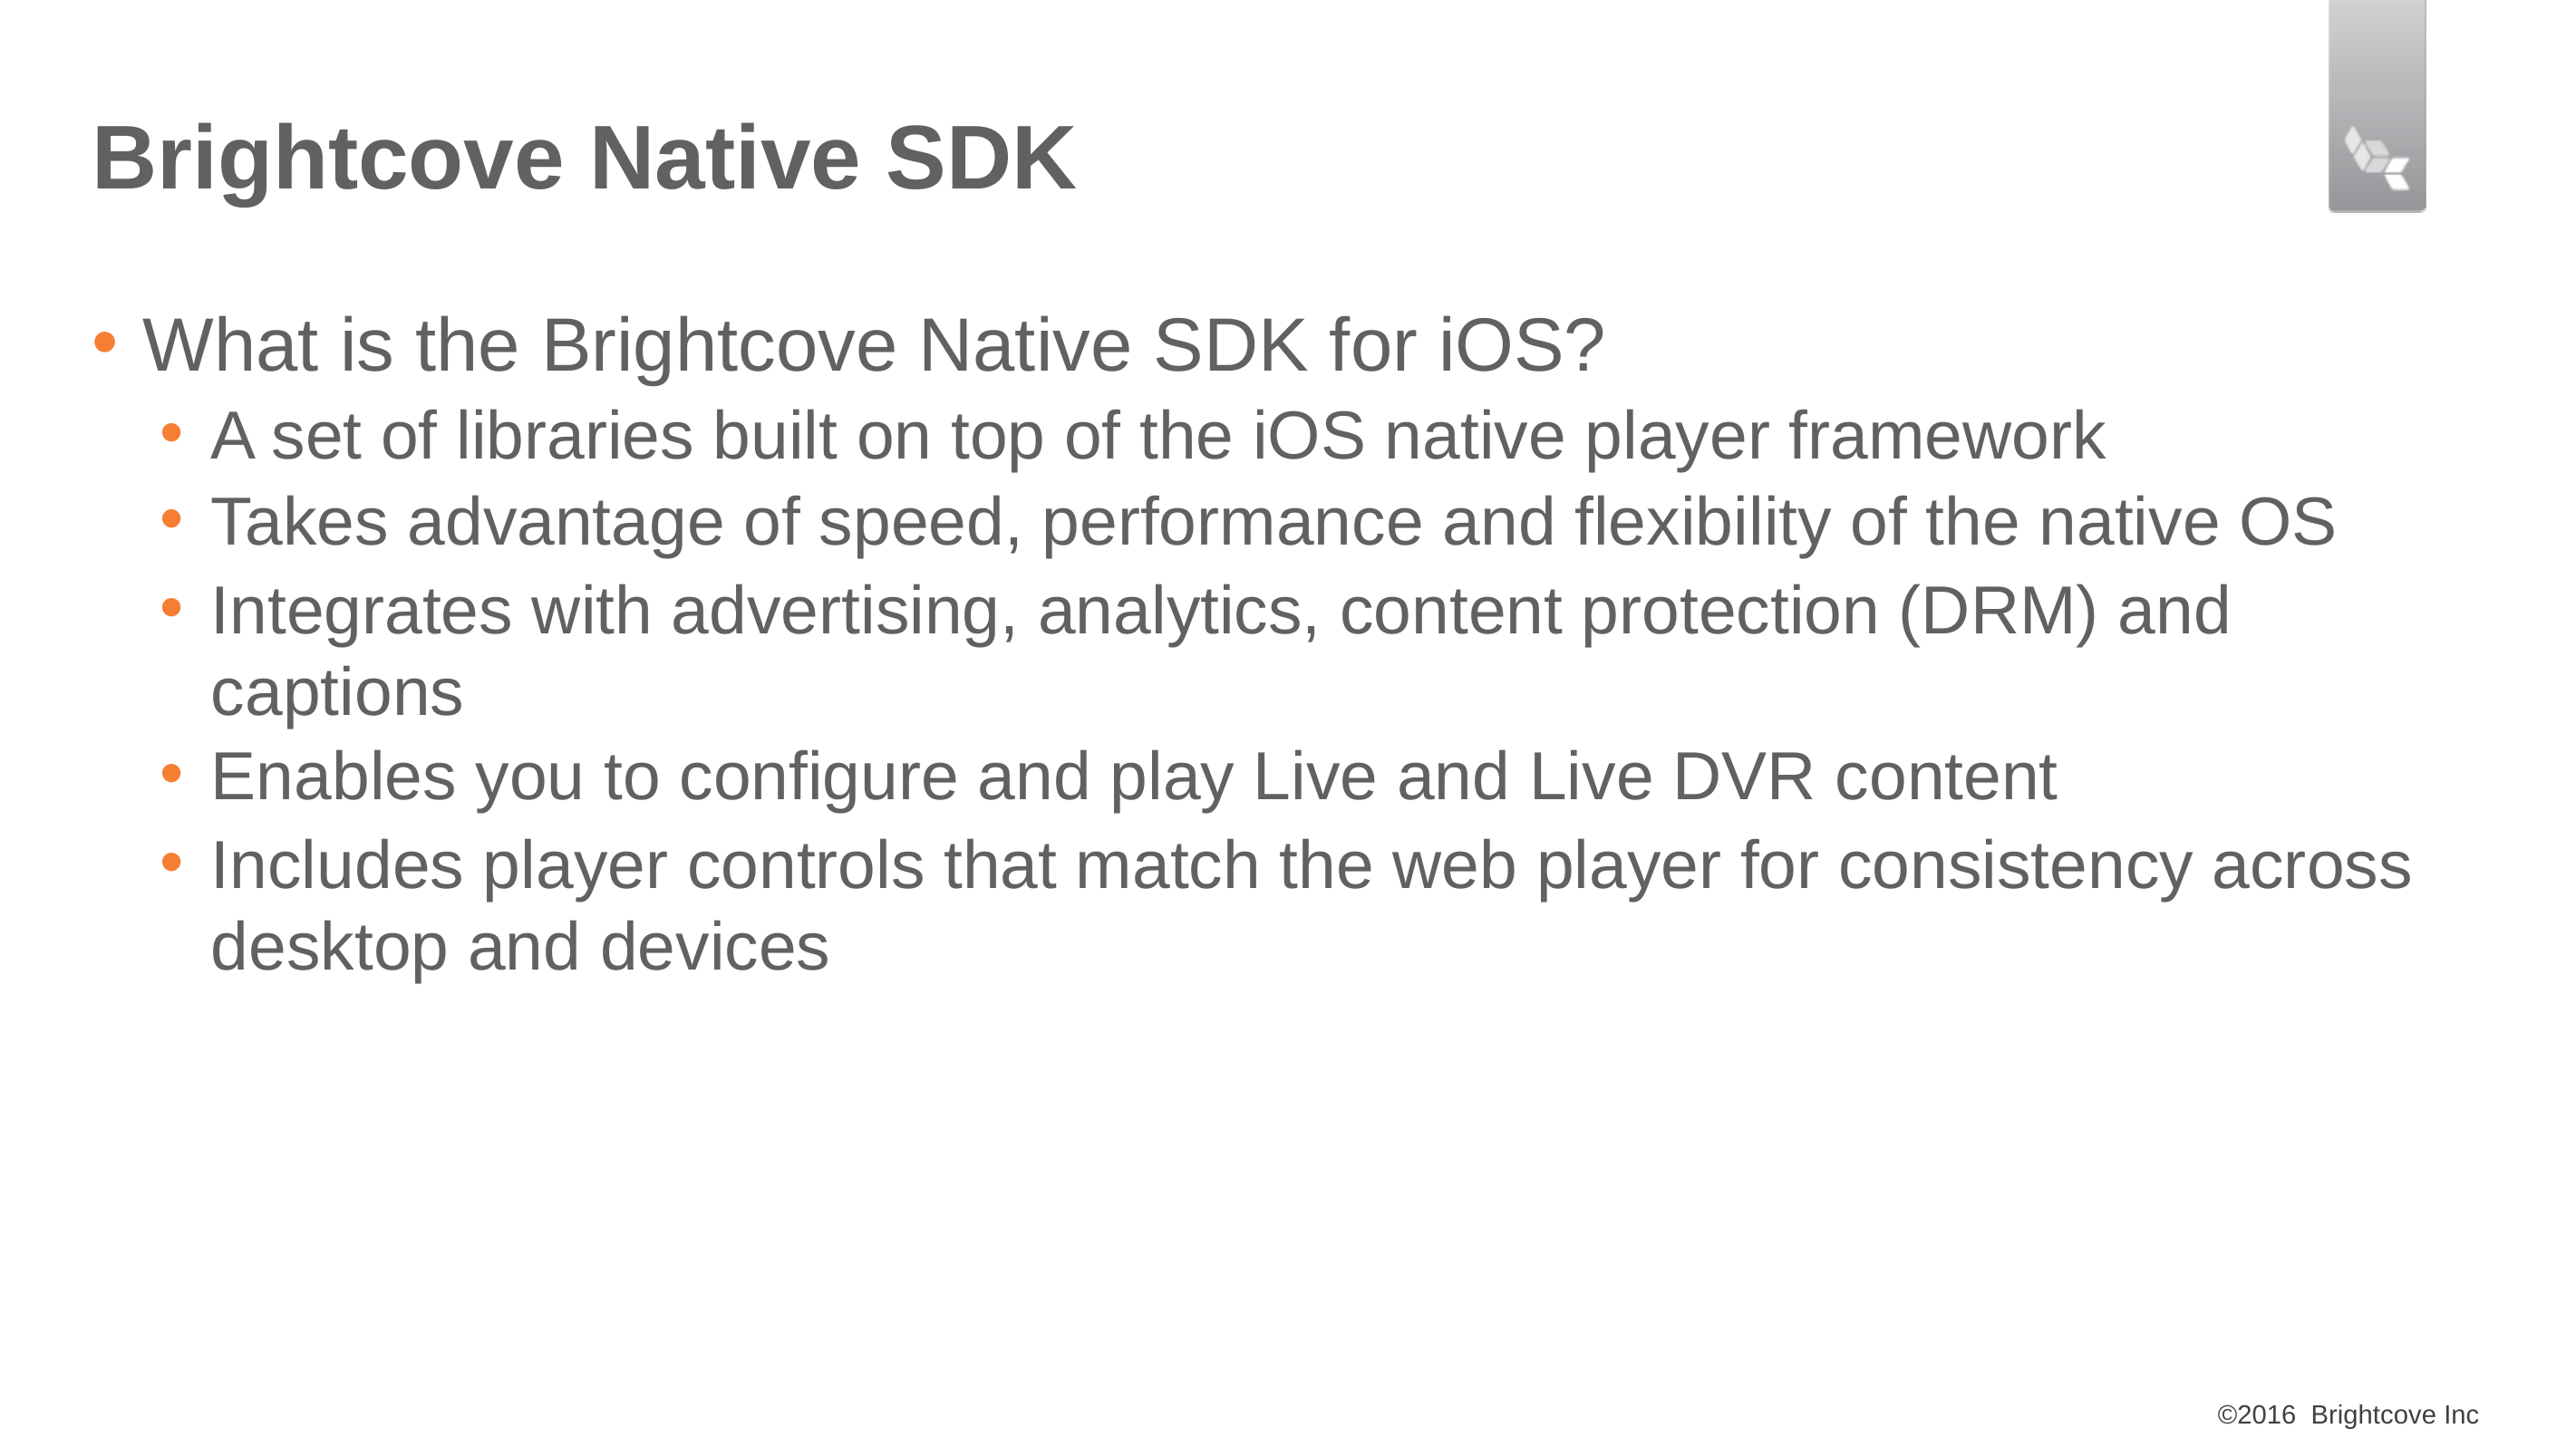

# Brightcove Native SDK
What is the Brightcove Native SDK for iOS?
A set of libraries built on top of the iOS native player framework
Takes advantage of speed, performance and flexibility of the native OS
Integrates with advertising, analytics, content protection (DRM) and captions
Enables you to configure and play Live and Live DVR content
Includes player controls that match the web player for consistency across desktop and devices
5